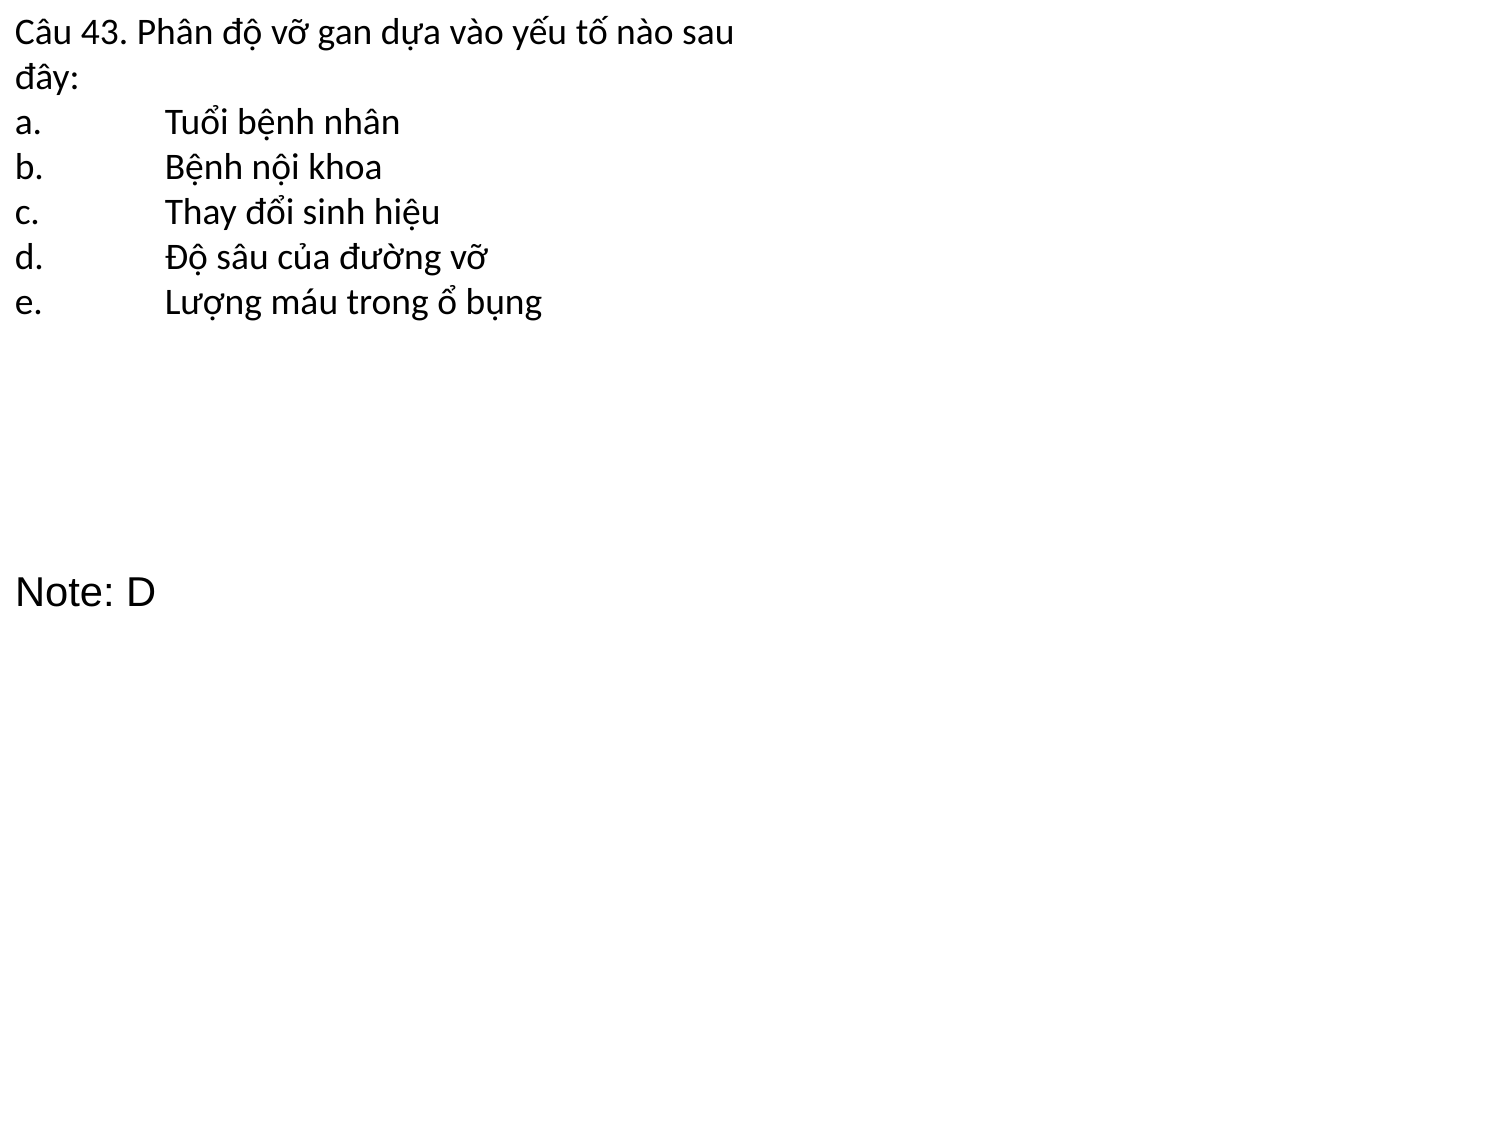

Câu 43. Phân độ vỡ gan dựa vào yếu tố nào sau đây:
a.	Tuổi bệnh nhân
b.	Bệnh nội khoa
c.	Thay đổi sinh hiệu
d.	Độ sâu của đường vỡ
e.	Lượng máu trong ổ bụng
Note: D